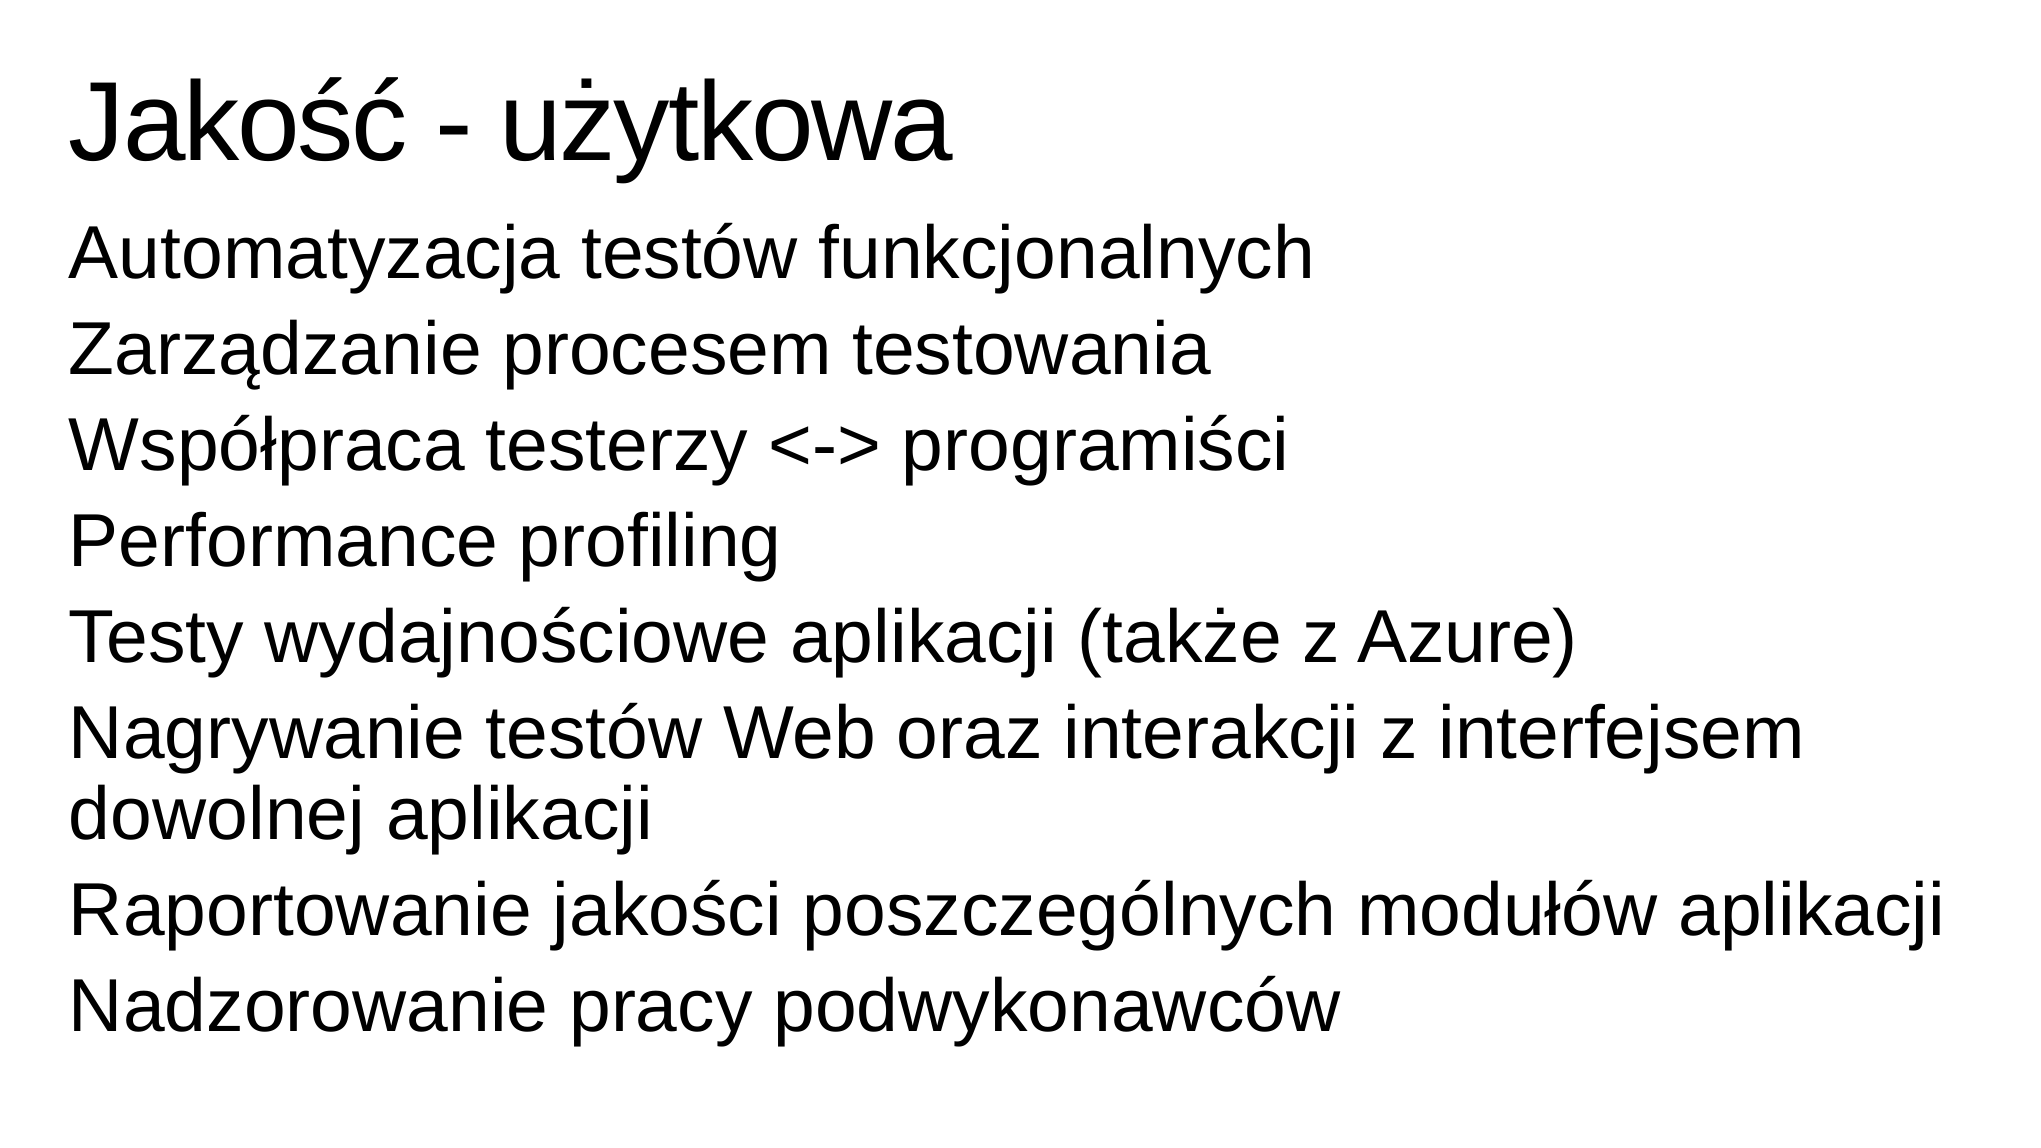

# Jakość - użytkowa
Automatyzacja testów funkcjonalnych
Zarządzanie procesem testowania
Współpraca testerzy <-> programiści
Performance profiling
Testy wydajnościowe aplikacji (także z Azure)
Nagrywanie testów Web oraz interakcji z interfejsem dowolnej aplikacji
Raportowanie jakości poszczególnych modułów aplikacji
Nadzorowanie pracy podwykonawców